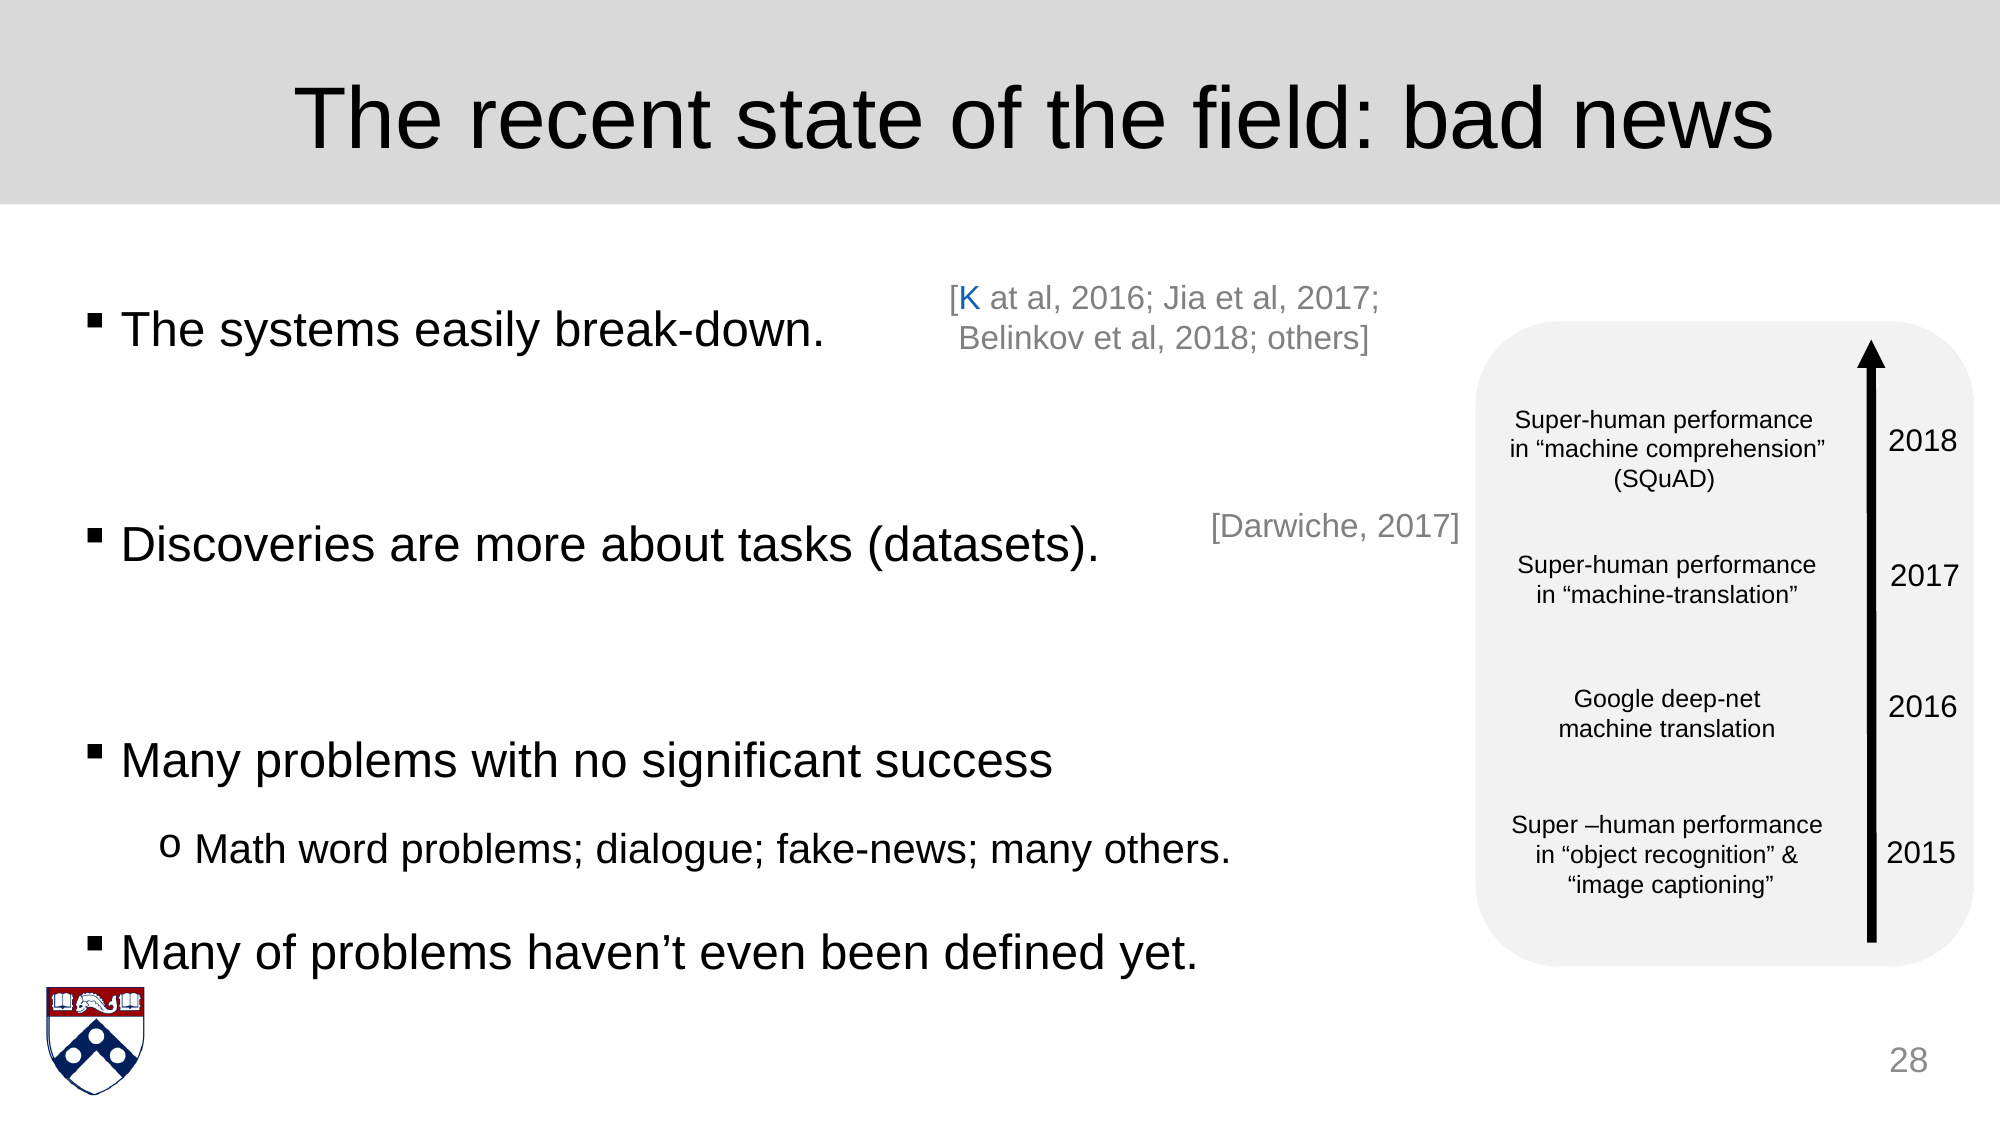

# The recent state of the field: bad news
The systems easily break-down.

Discoveries are more about tasks (datasets).

Many problems with no significant success
Math word problems; dialogue; fake-news; many others.
Many of problems haven’t even been defined yet.
[K at al, 2016; Jia et al, 2017;
 Belinkov et al, 2018; others]

Super-human performance
in “machine comprehension”
(SQuAD)
2018
Super-human performance
in “machine-translation”
2017
Google deep-net
machine translation
2016
Super –human performance
in “object recognition” &
“image captioning”
2015
[Darwiche, 2017]
28